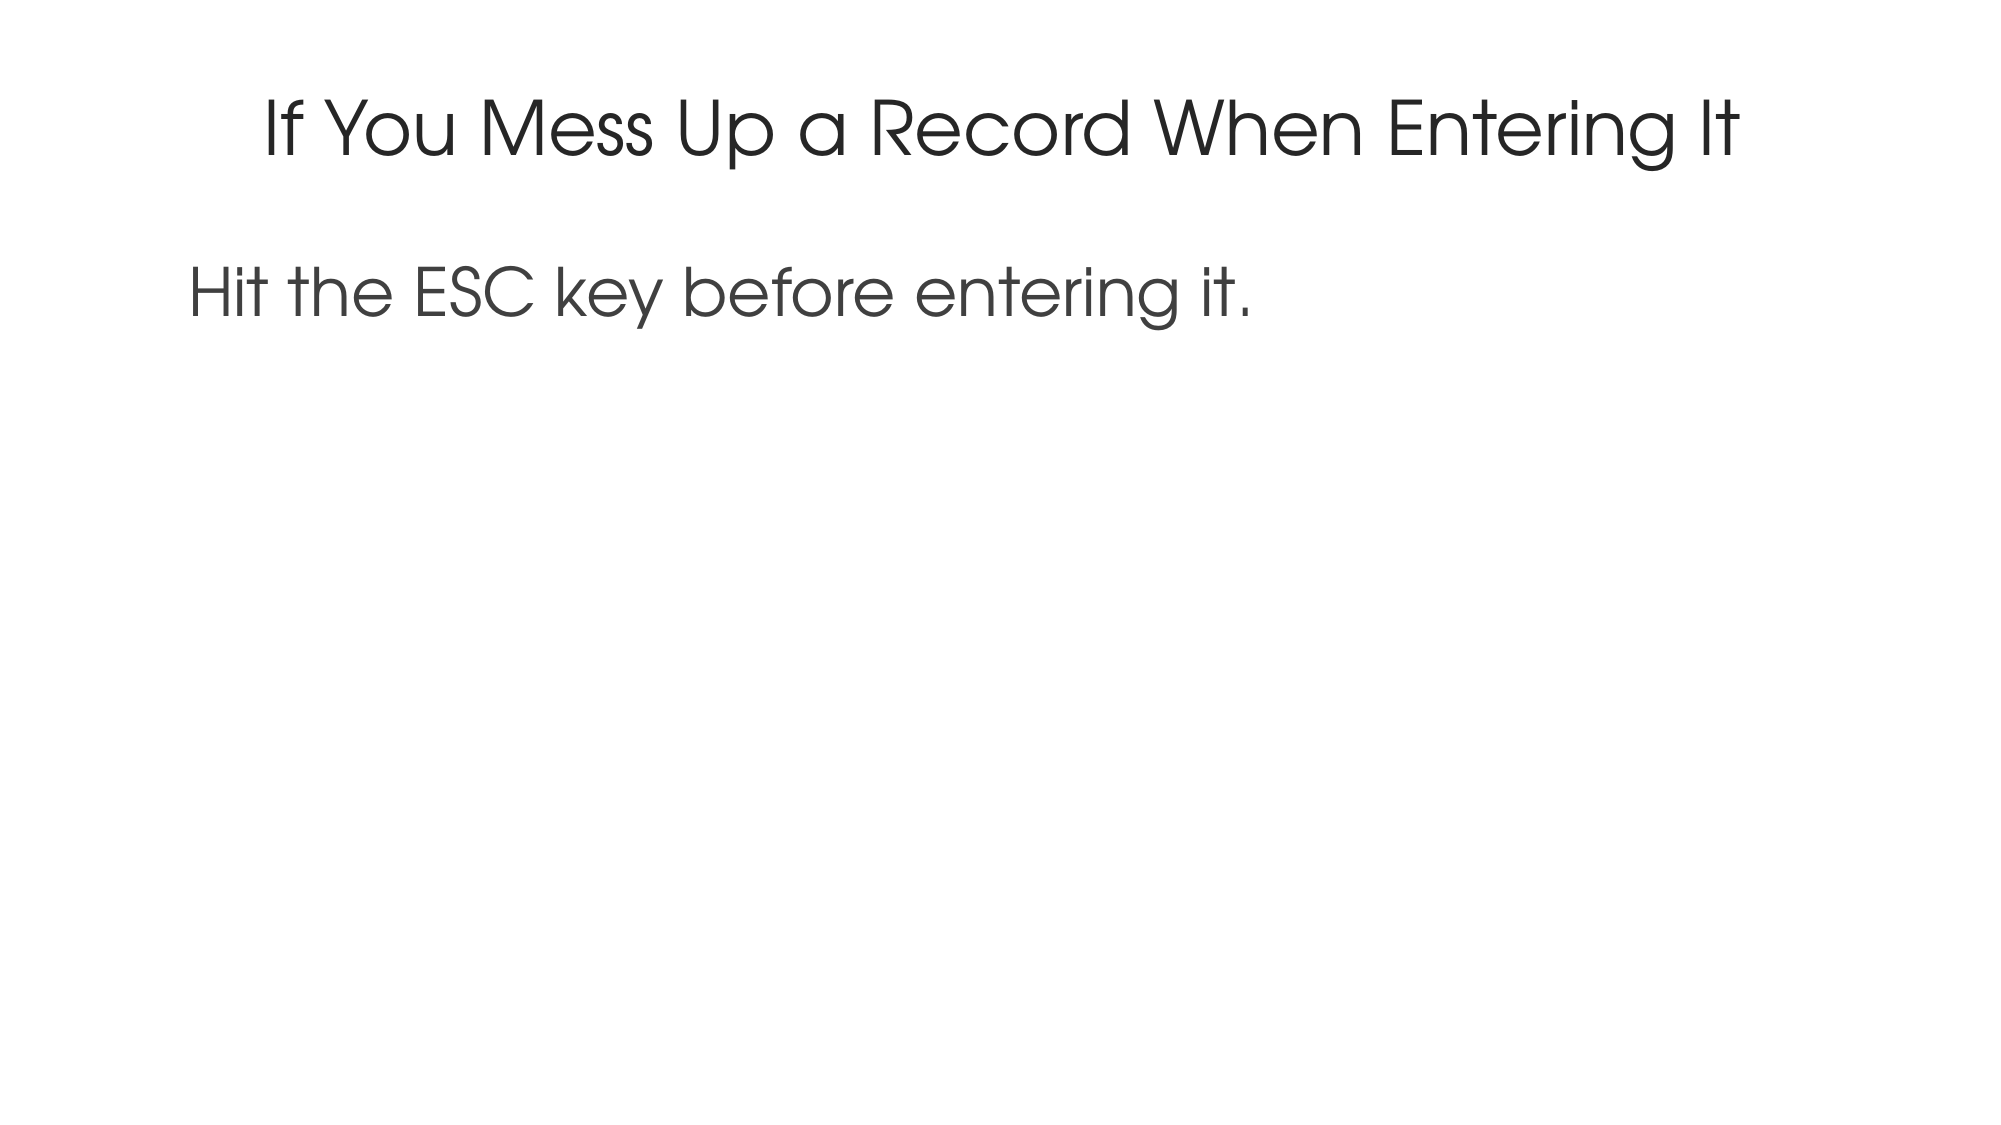

# If You Mess Up a Record When Entering It
Hit the ESC key before entering it.